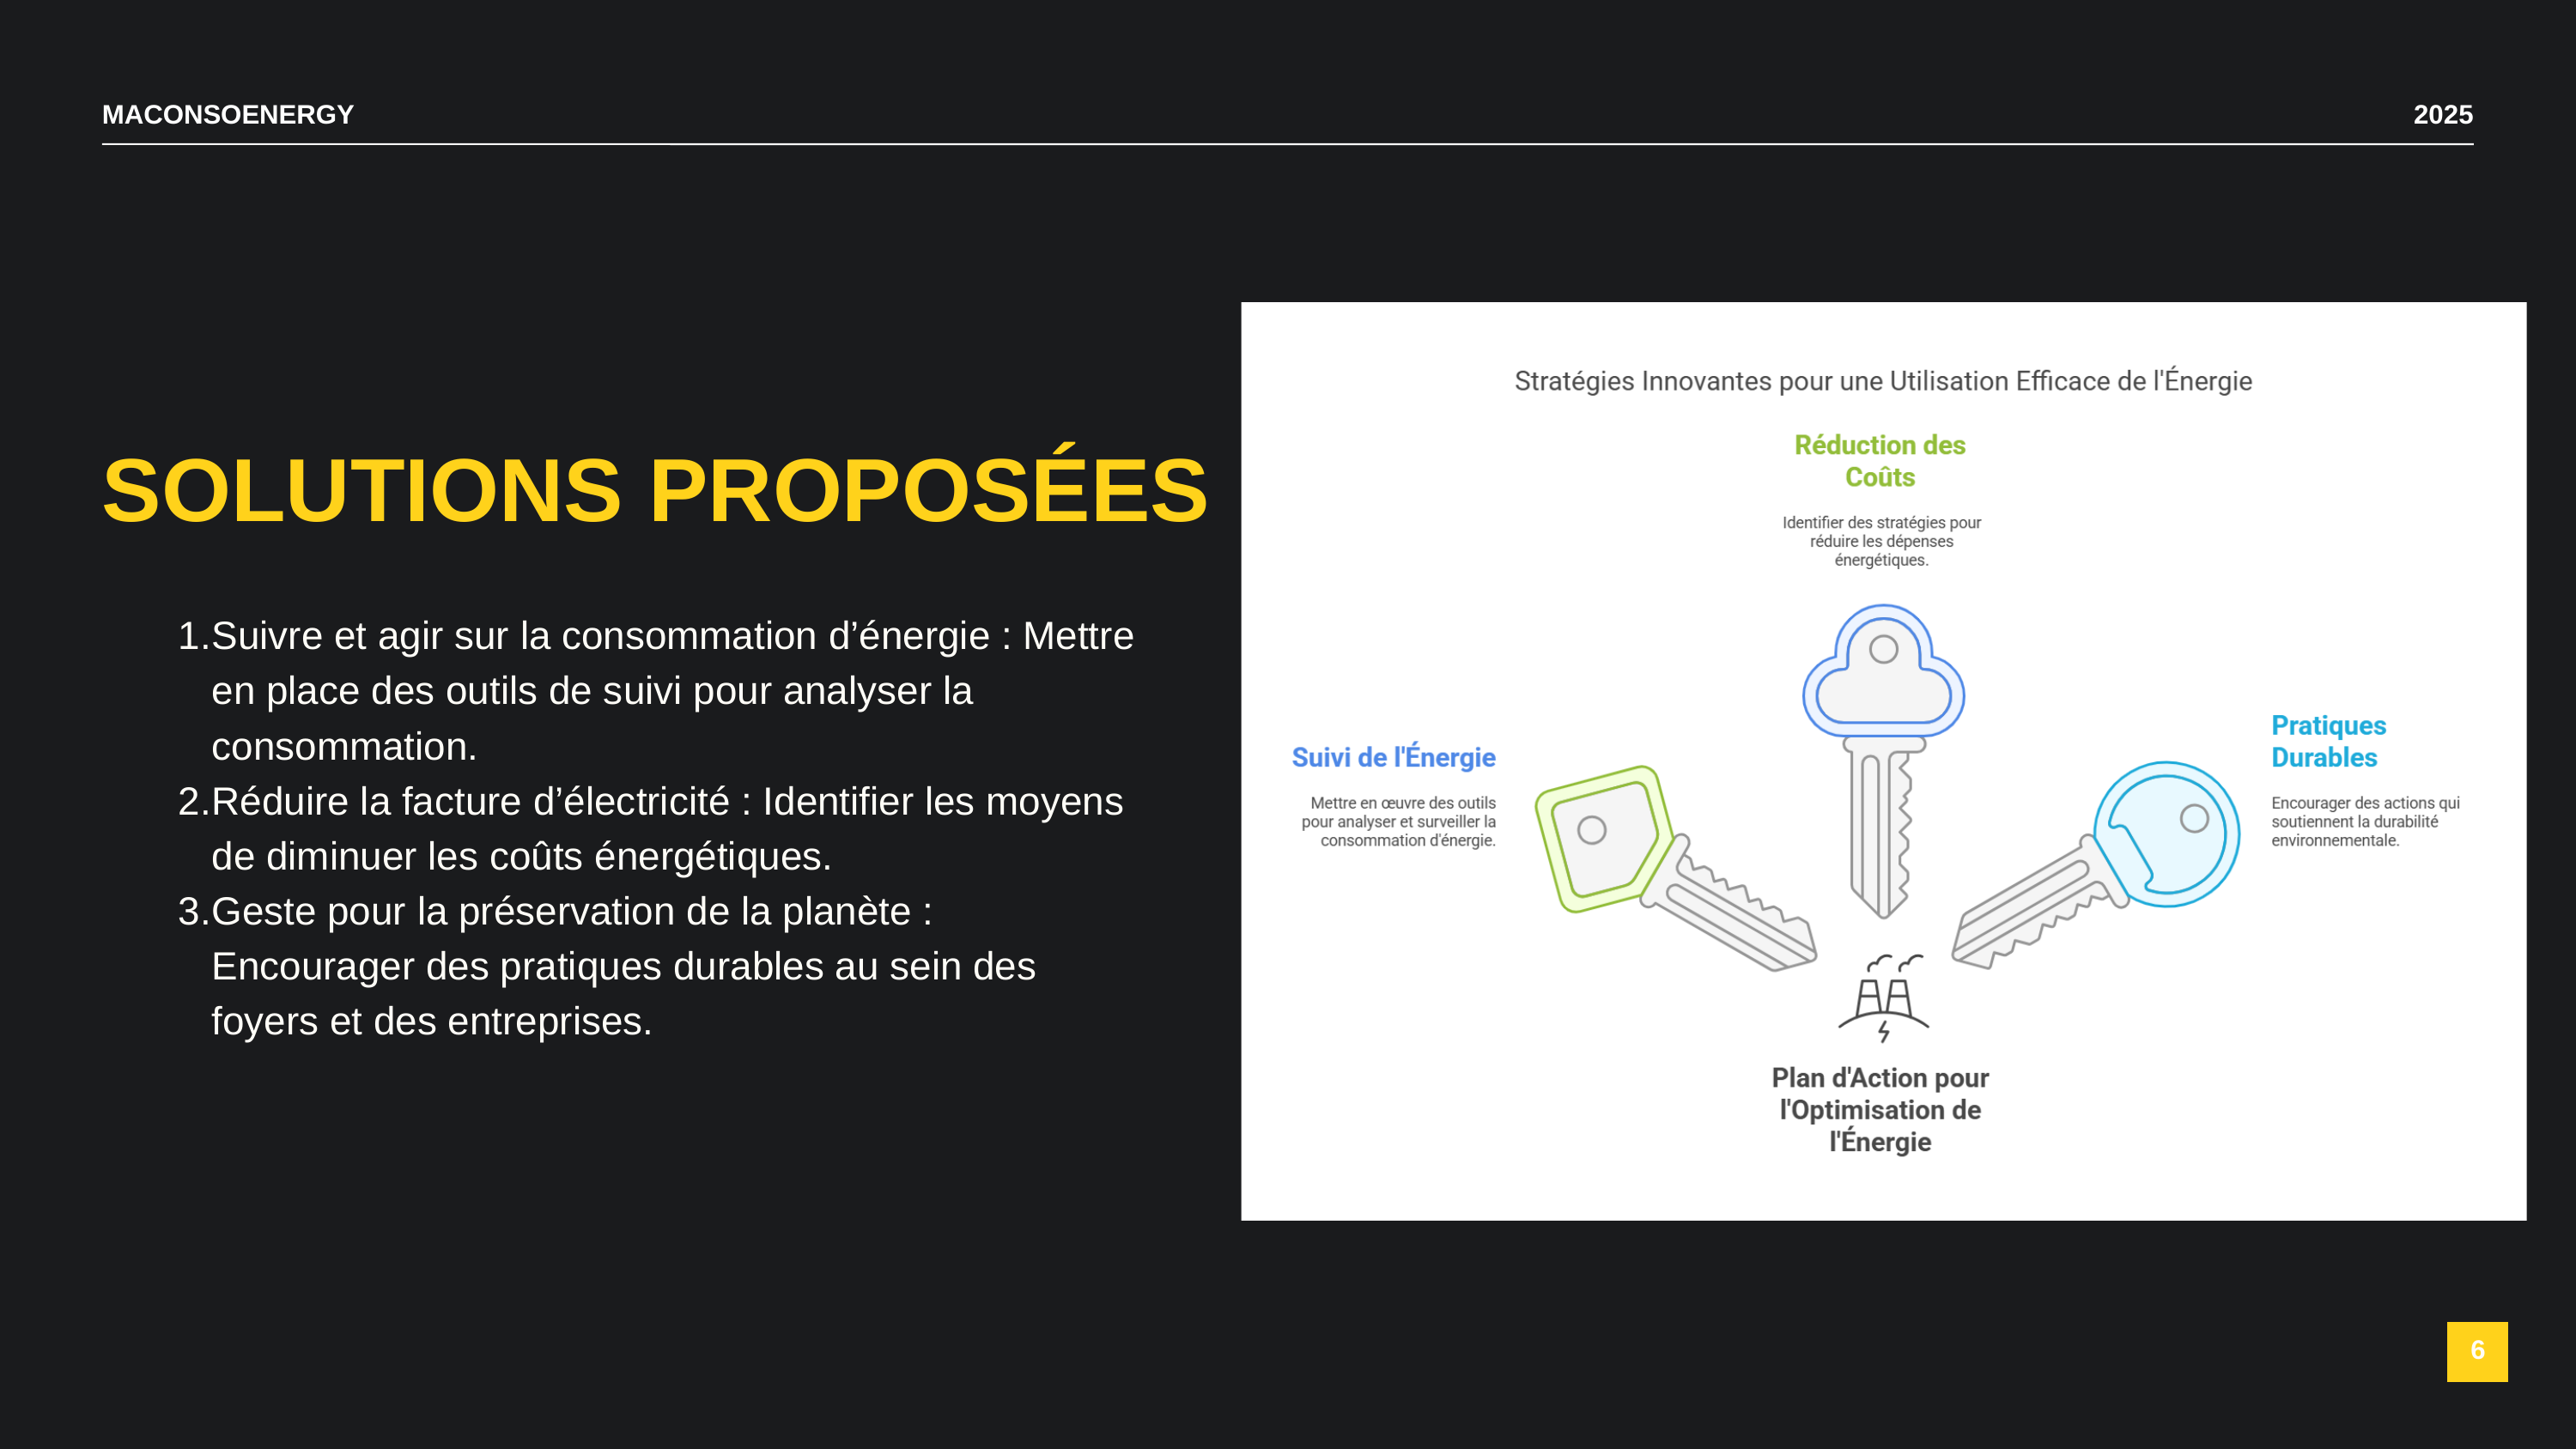

MACONSOENERGY
2025

SOLUTIONS PROPOSÉES
Suivre et agir sur la consommation d’énergie : Mettre en place des outils de suivi pour analyser la consommation.
Réduire la facture d’électricité : Identifier les moyens de diminuer les coûts énergétiques.
Geste pour la préservation de la planète : Encourager des pratiques durables au sein des foyers et des entreprises.

6